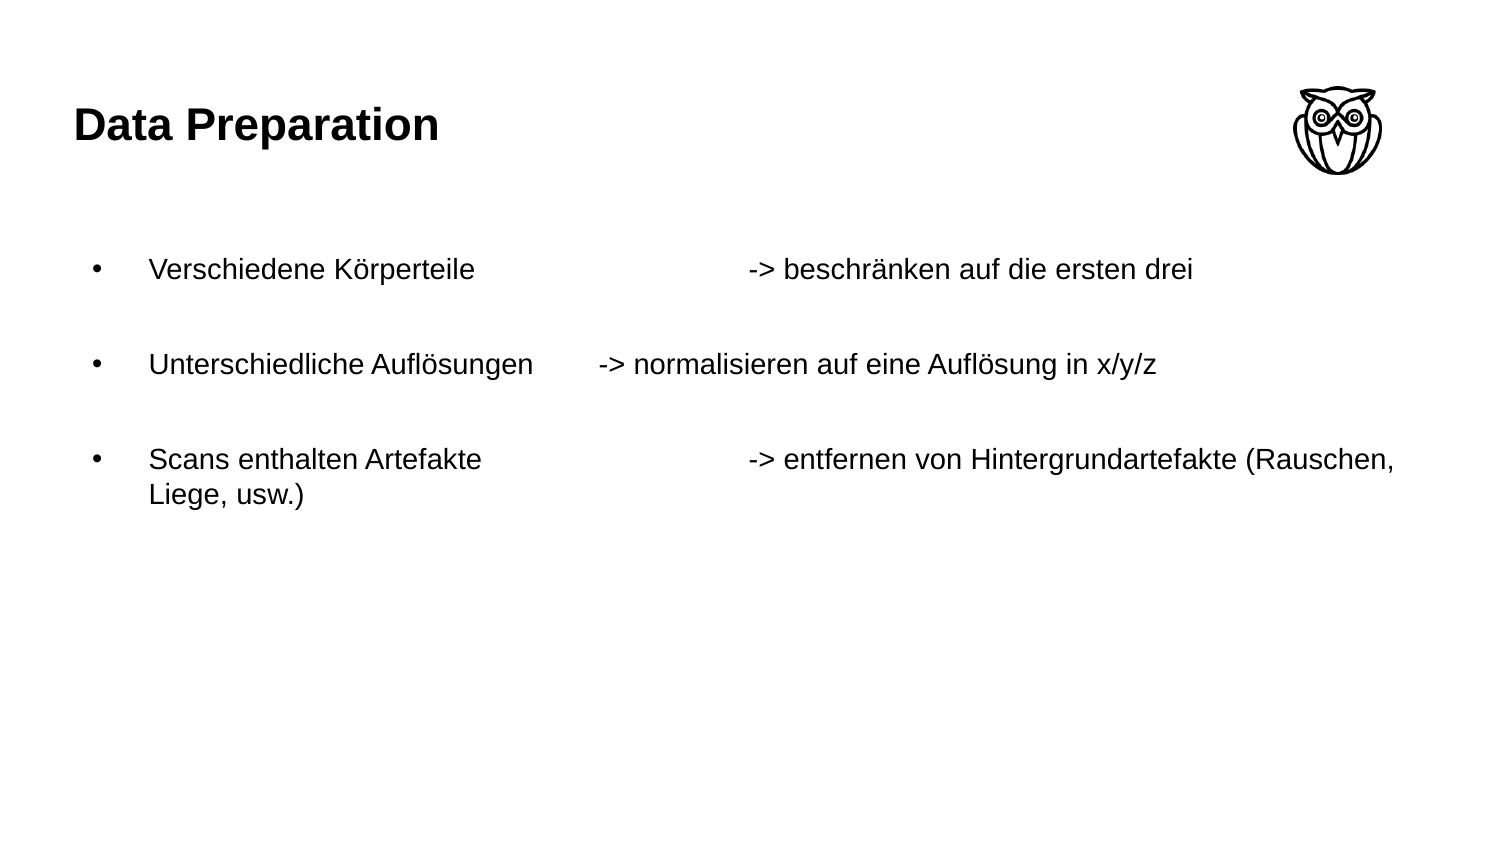

# Data Preparation
Verschiedene Körperteile		-> beschränken auf die ersten drei

Unterschiedliche Auflösungen	-> normalisieren auf eine Auflösung in x/y/z

Scans enthalten Artefakte		-> entfernen von Hintergrundartefakte (Rauschen, Liege, usw.)